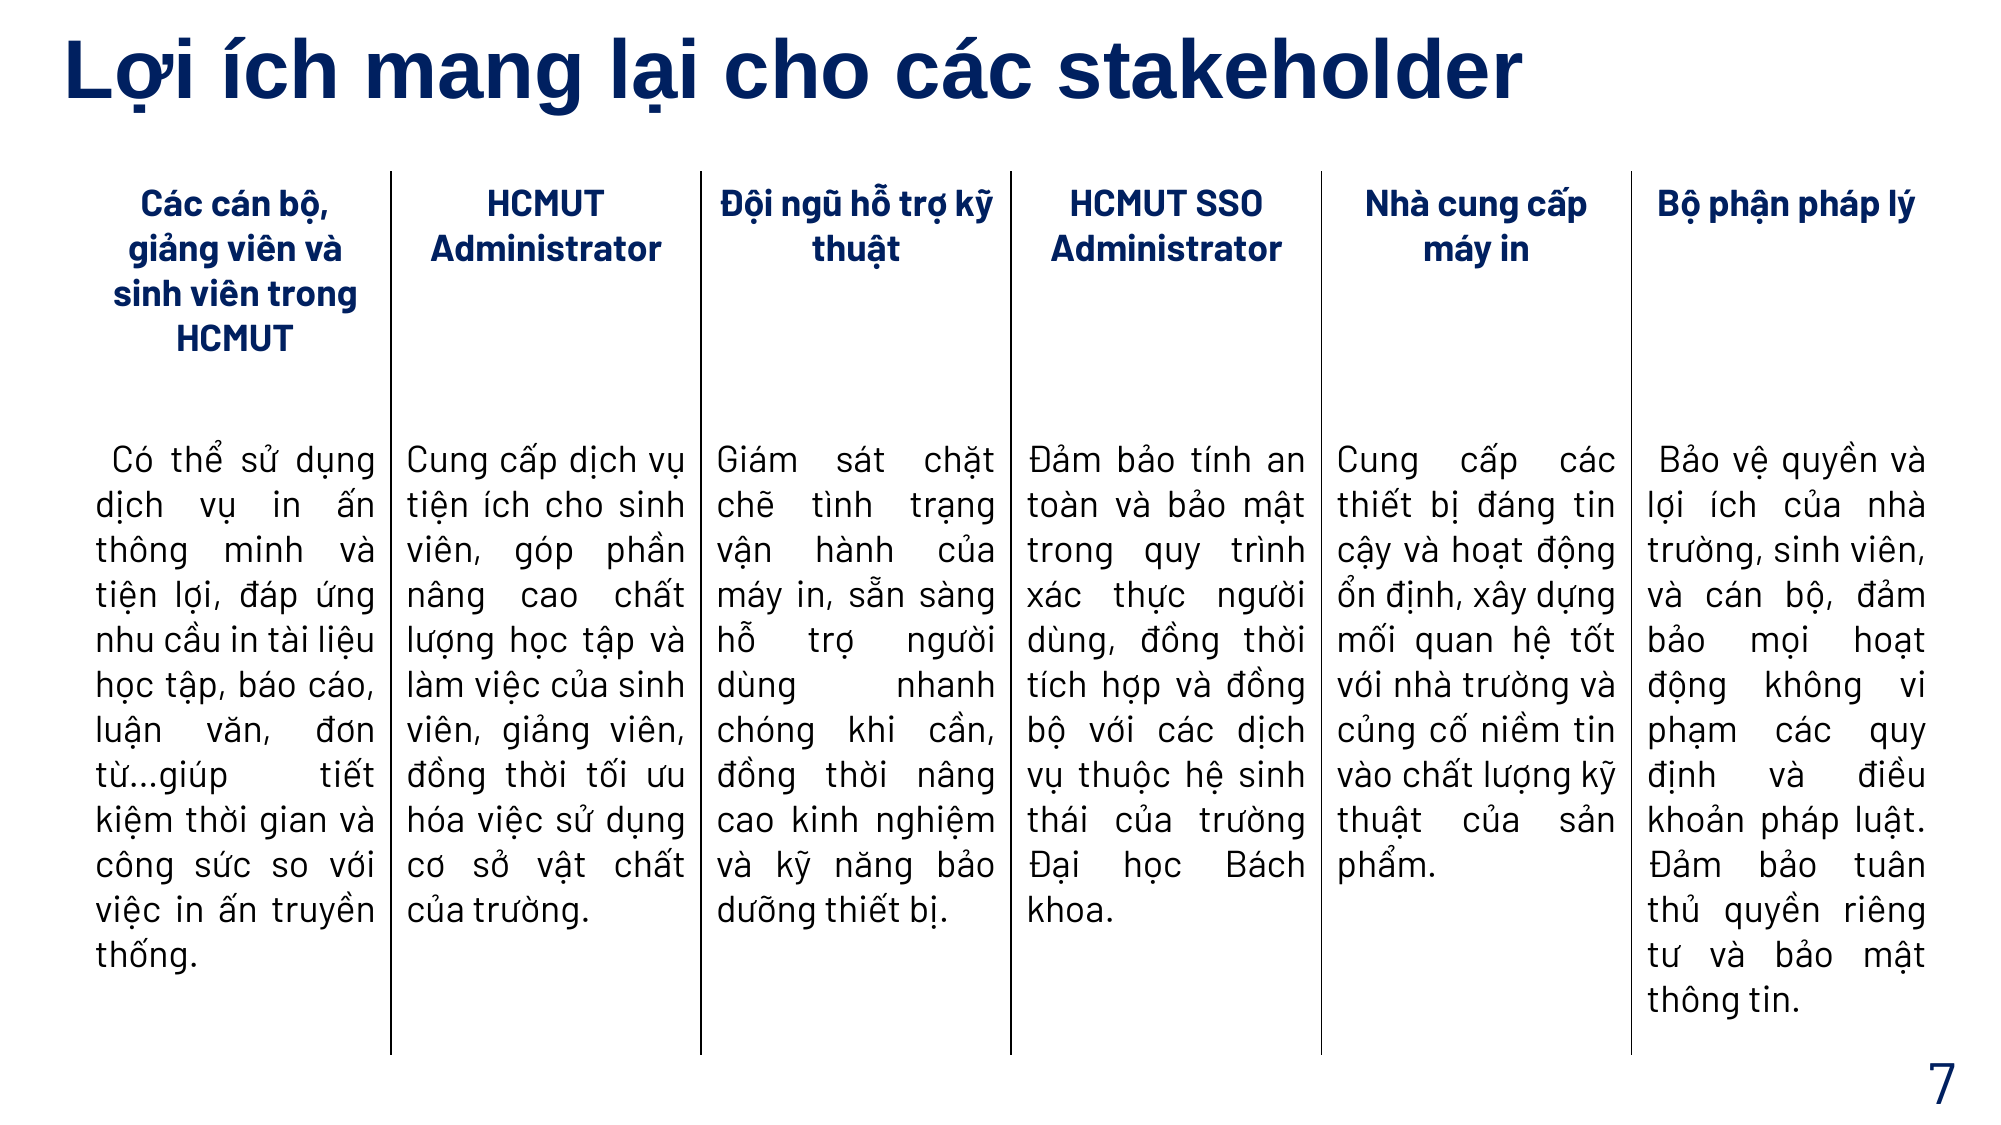

Lợi ích mang lại cho các stakeholder
| Các cán bộ, giảng viên và sinh viên trong HCMUT | HCMUT Administrator | Đội ngũ hỗ trợ kỹ thuật | HCMUT SSO Administrator | Nhà cung cấp máy in | Bộ phận pháp lý |
| --- | --- | --- | --- | --- | --- |
|  |  |  |  |  |  |
| Có thể sử dụng dịch vụ in ấn thông minh và tiện lợi, đáp ứng nhu cầu in tài liệu học tập, báo cáo, luận văn, đơn từ…giúp tiết kiệm thời gian và công sức so với việc in ấn truyền thống. | Cung cấp dịch vụ tiện ích cho sinh viên, góp phần nâng cao chất lượng học tập và làm việc của sinh viên, giảng viên, đồng thời tối ưu hóa việc sử dụng cơ sở vật chất của trường. | Giám sát chặt chẽ tình trạng vận hành của máy in, sẵn sàng hỗ trợ người dùng nhanh chóng khi cần, đồng thời nâng cao kinh nghiệm và kỹ năng bảo dưỡng thiết bị. | Đảm bảo tính an toàn và bảo mật trong quy trình xác thực người dùng, đồng thời tích hợp và đồng bộ với các dịch vụ thuộc hệ sinh thái của trường Đại học Bách khoa. | Cung cấp các thiết bị đáng tin cậy và hoạt động ổn định, xây dựng mối quan hệ tốt với nhà trường và củng cố niềm tin vào chất lượng kỹ thuật của sản phẩm. | Bảo vệ quyền và lợi ích của nhà trường, sinh viên, và cán bộ, đảm bảo mọi hoạt động không vi phạm các quy định và điều khoản pháp luật. Đảm bảo tuân thủ quyền riêng tư và bảo mật thông tin. |
7